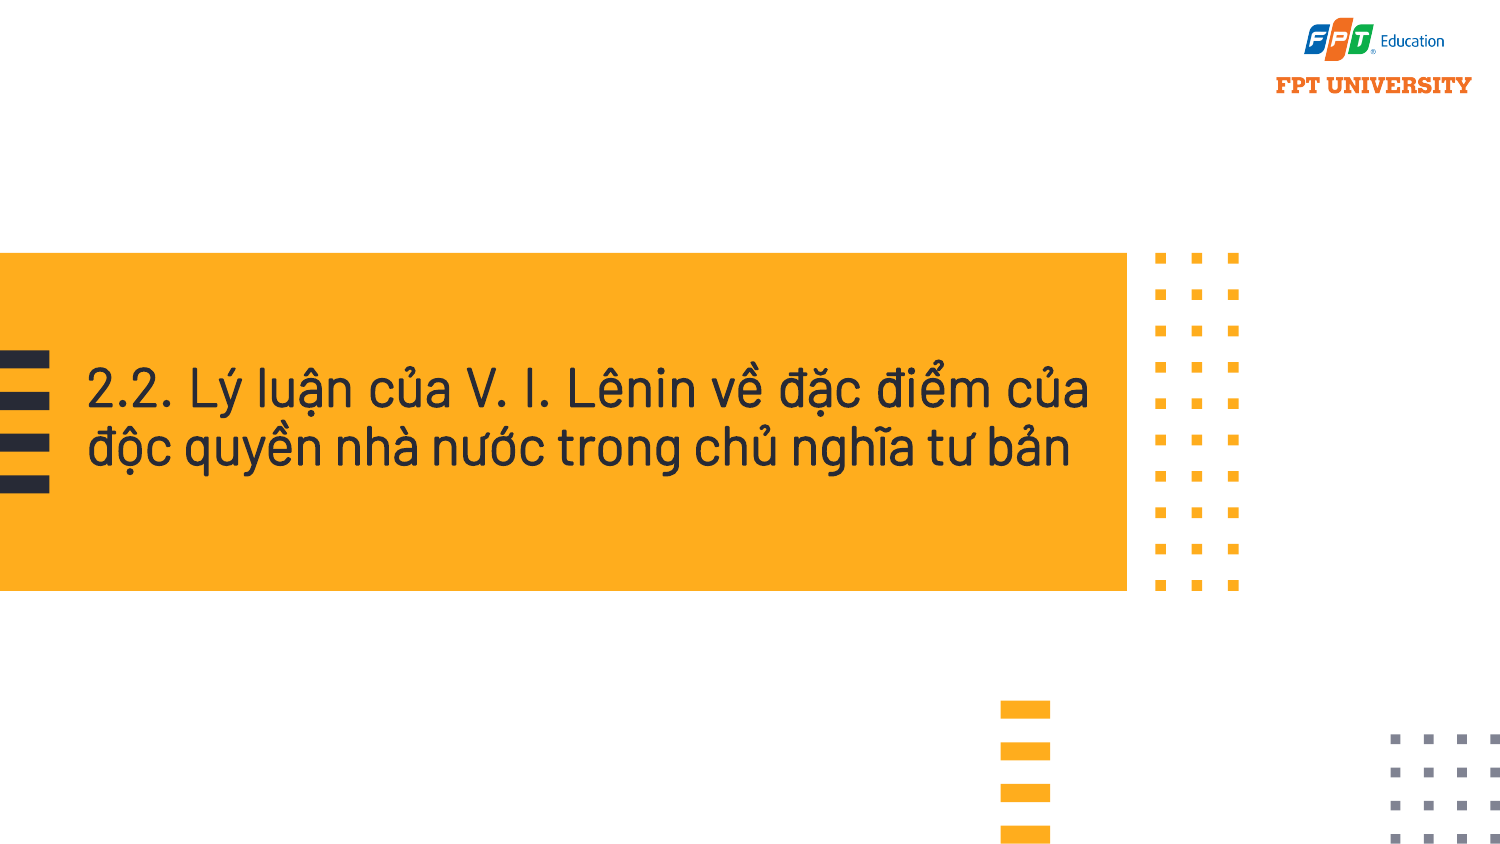

# 2.2. Lý luận của V. I. Lênin về đặc điểm của độc quyền nhà nước trong chủ nghĩa tư bản